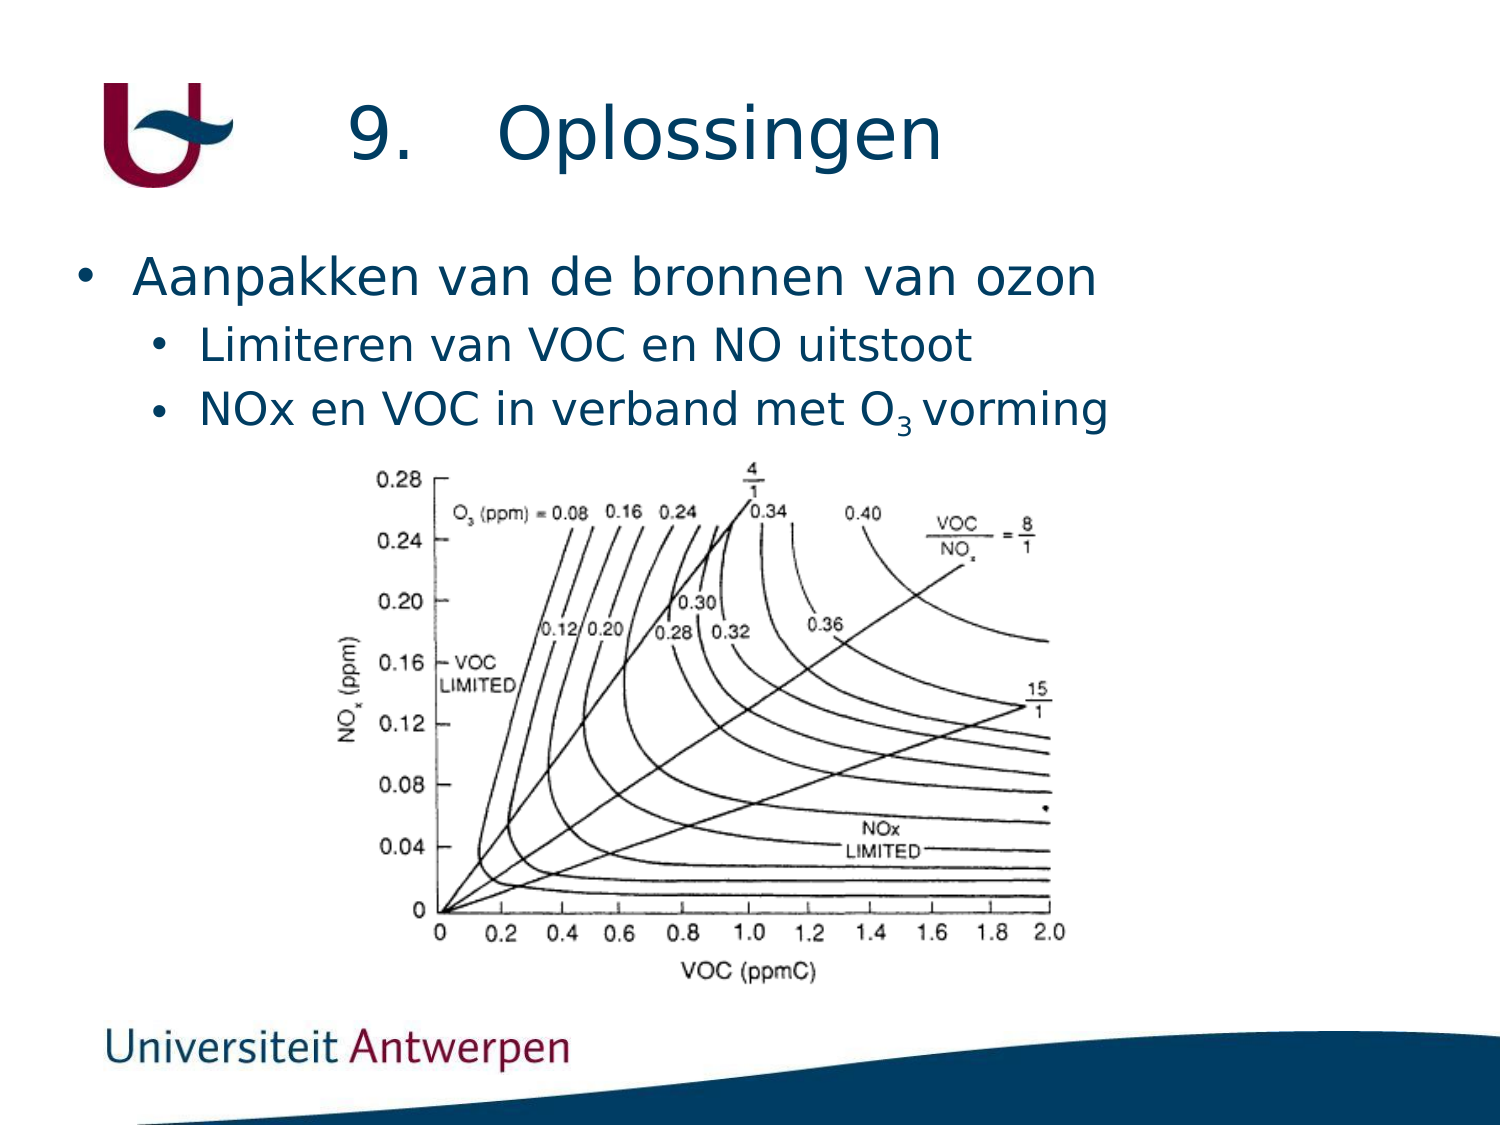

# 9.	Oplossingen
Aanpakken van de bronnen van ozon
Limiteren van VOC en NO uitstoot
NOx en VOC in verband met O3 vorming